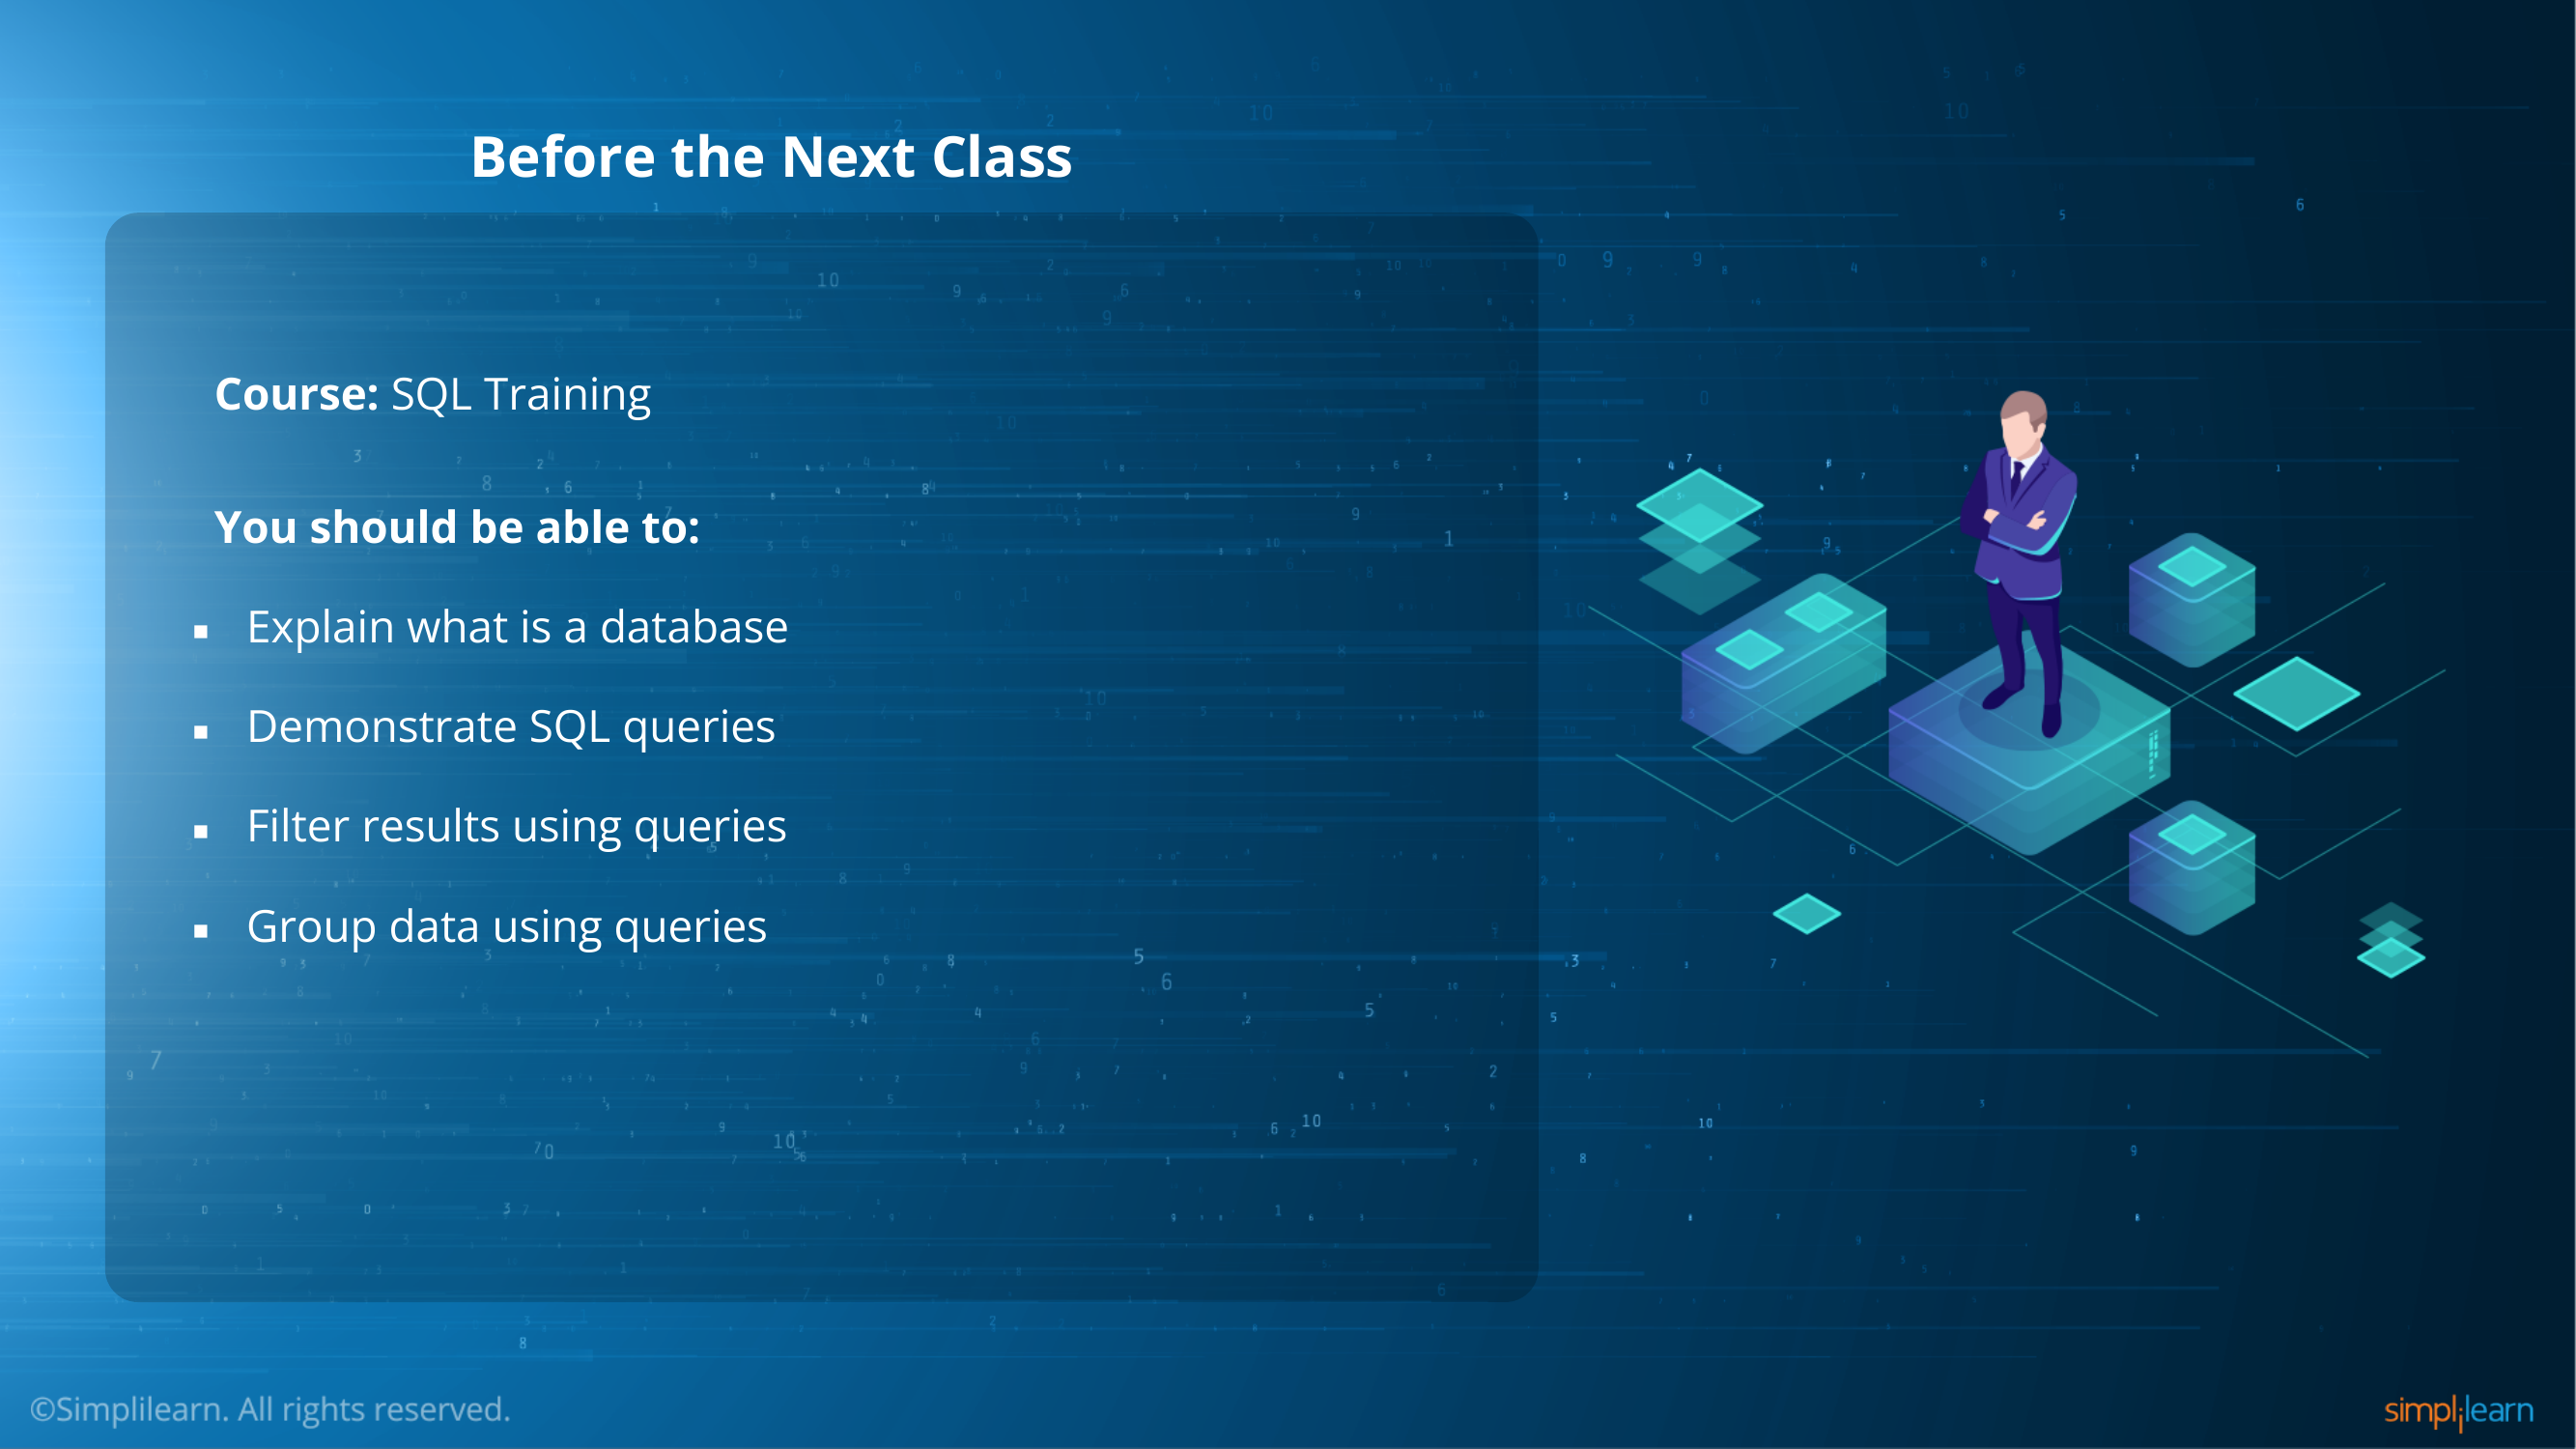

Course: SQL Training
You should be able to:
Explain what is a database
Demonstrate SQL queries
Filter results using queries
Group data using queries